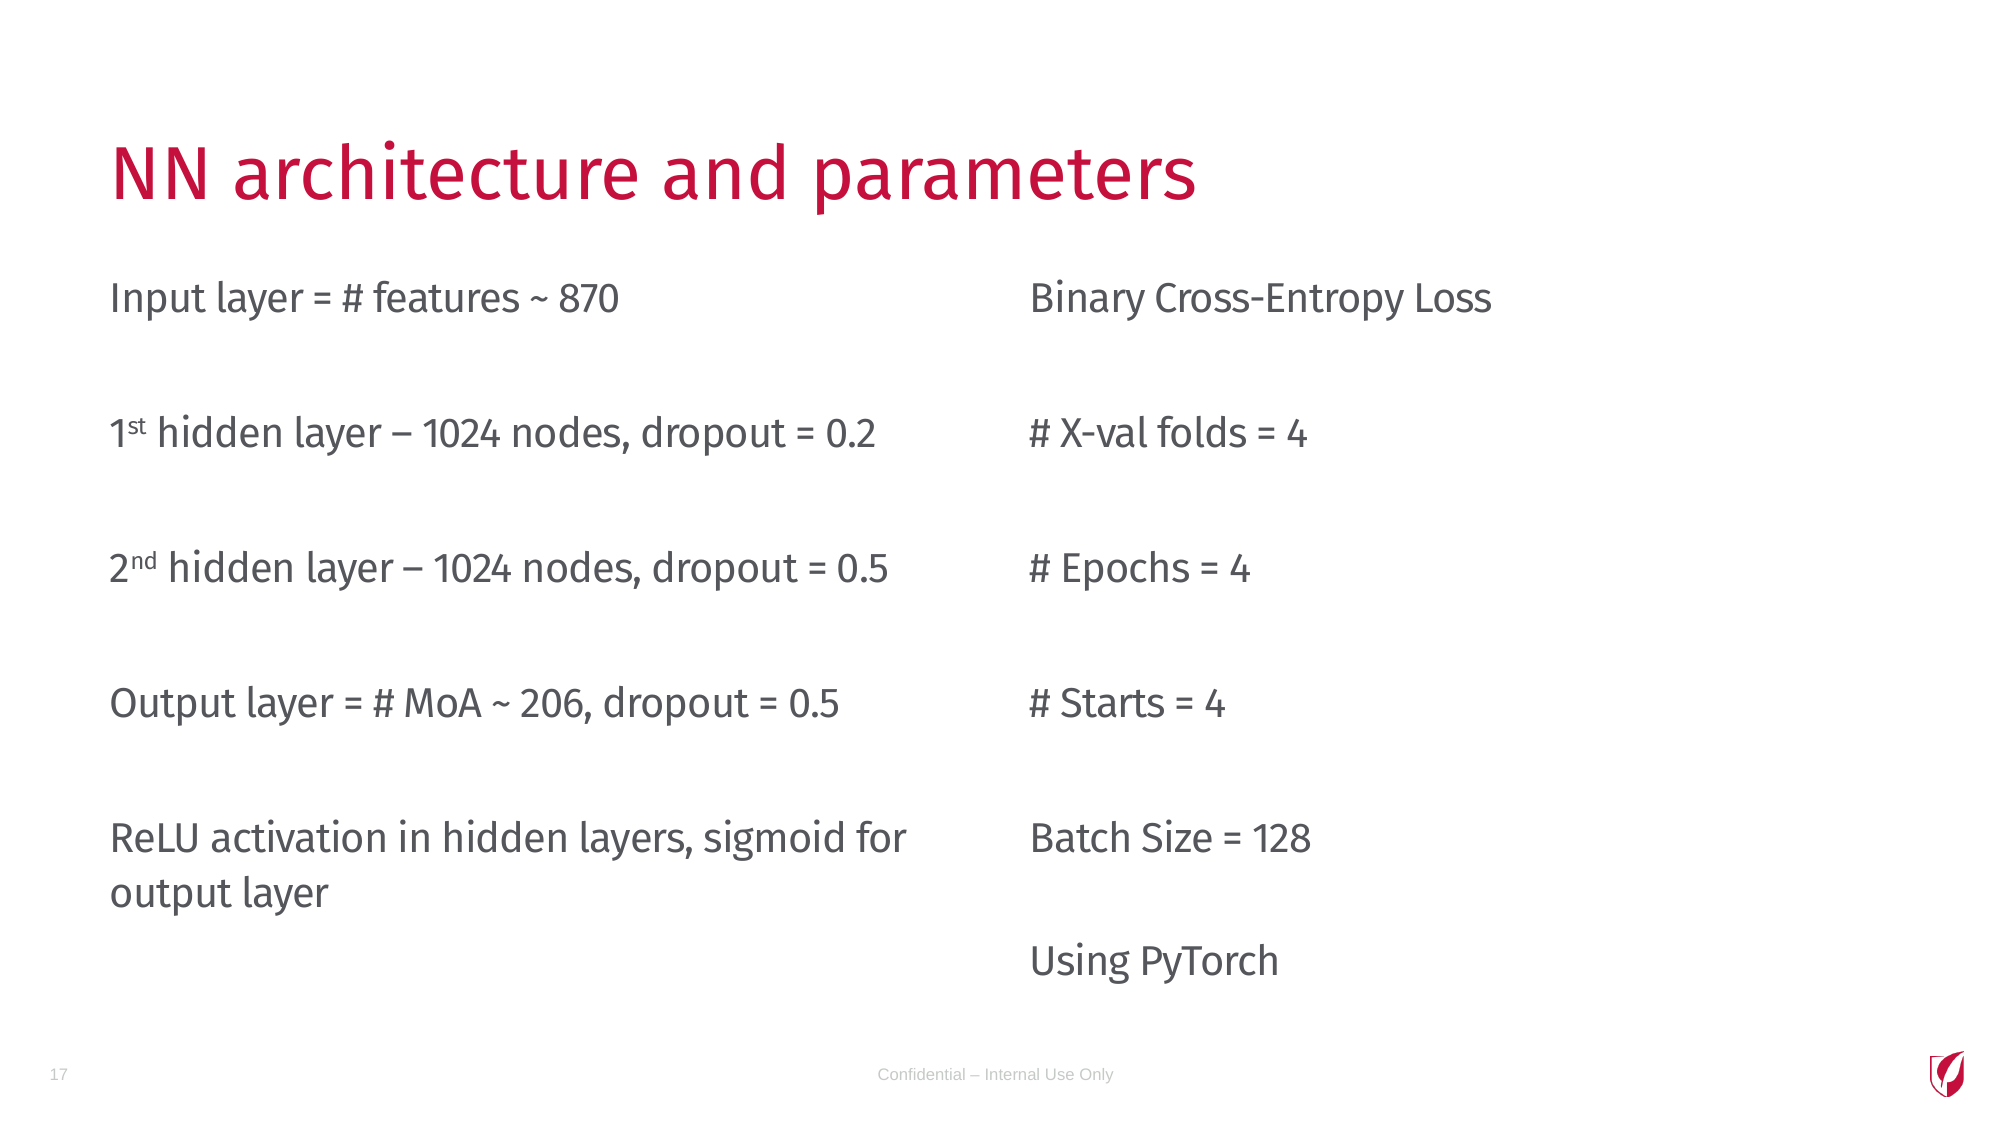

# NN architecture and parameters
Input layer = # features ~ 870

1st hidden layer – 1024 nodes, dropout = 0.2

2nd hidden layer – 1024 nodes, dropout = 0.5

Output layer = # MoA ~ 206, dropout = 0.5

ReLU activation in hidden layers, sigmoid for output layer
Binary Cross-Entropy Loss

# X-val folds = 4

# Epochs = 4

# Starts = 4

Batch Size = 128
Using PyTorch
17